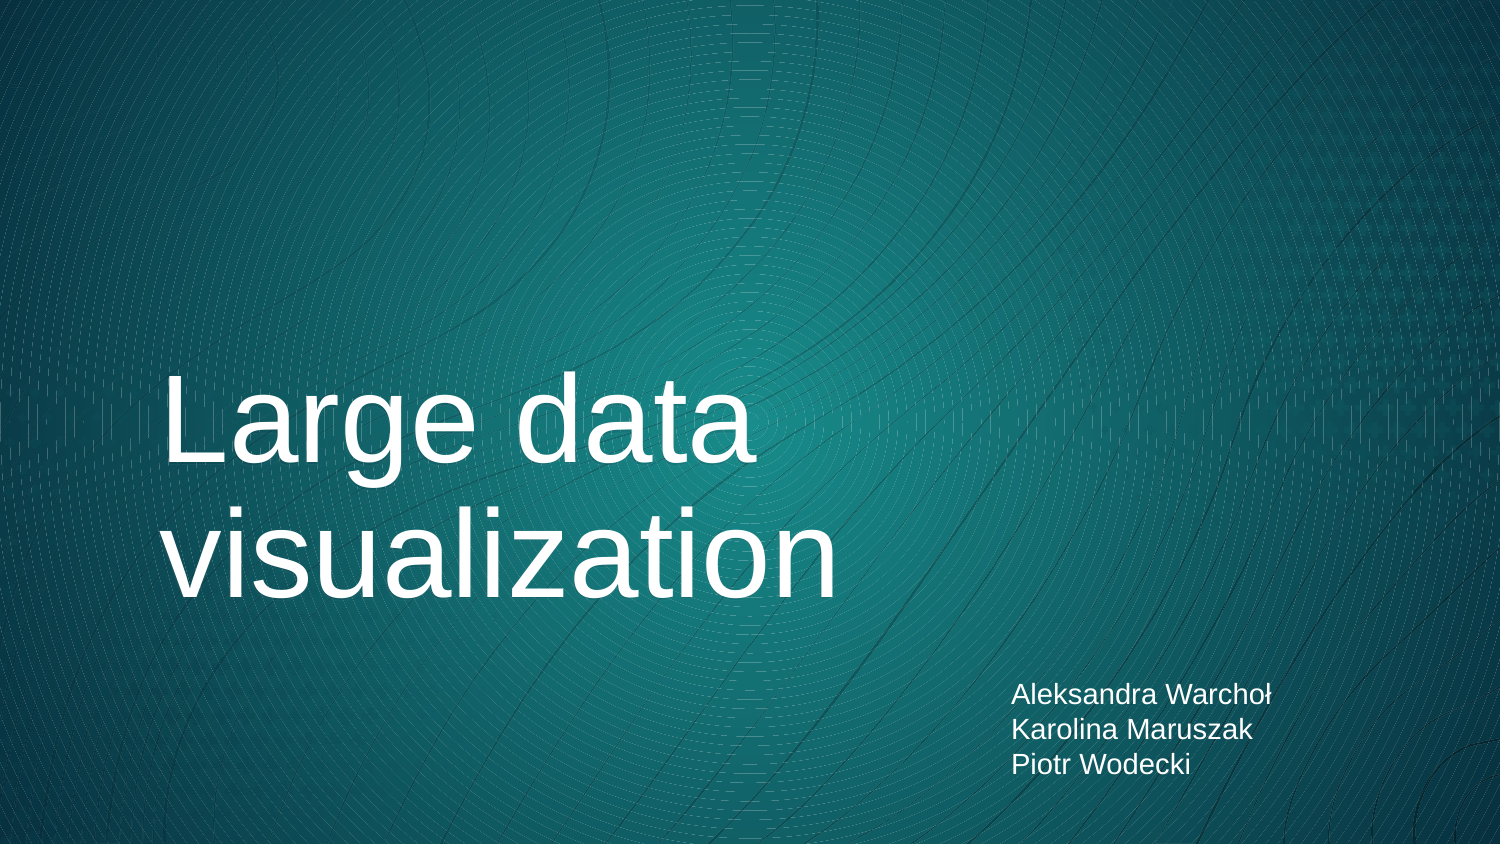

# Large data visualization
Aleksandra Warchoł
Karolina Maruszak
Piotr Wodecki